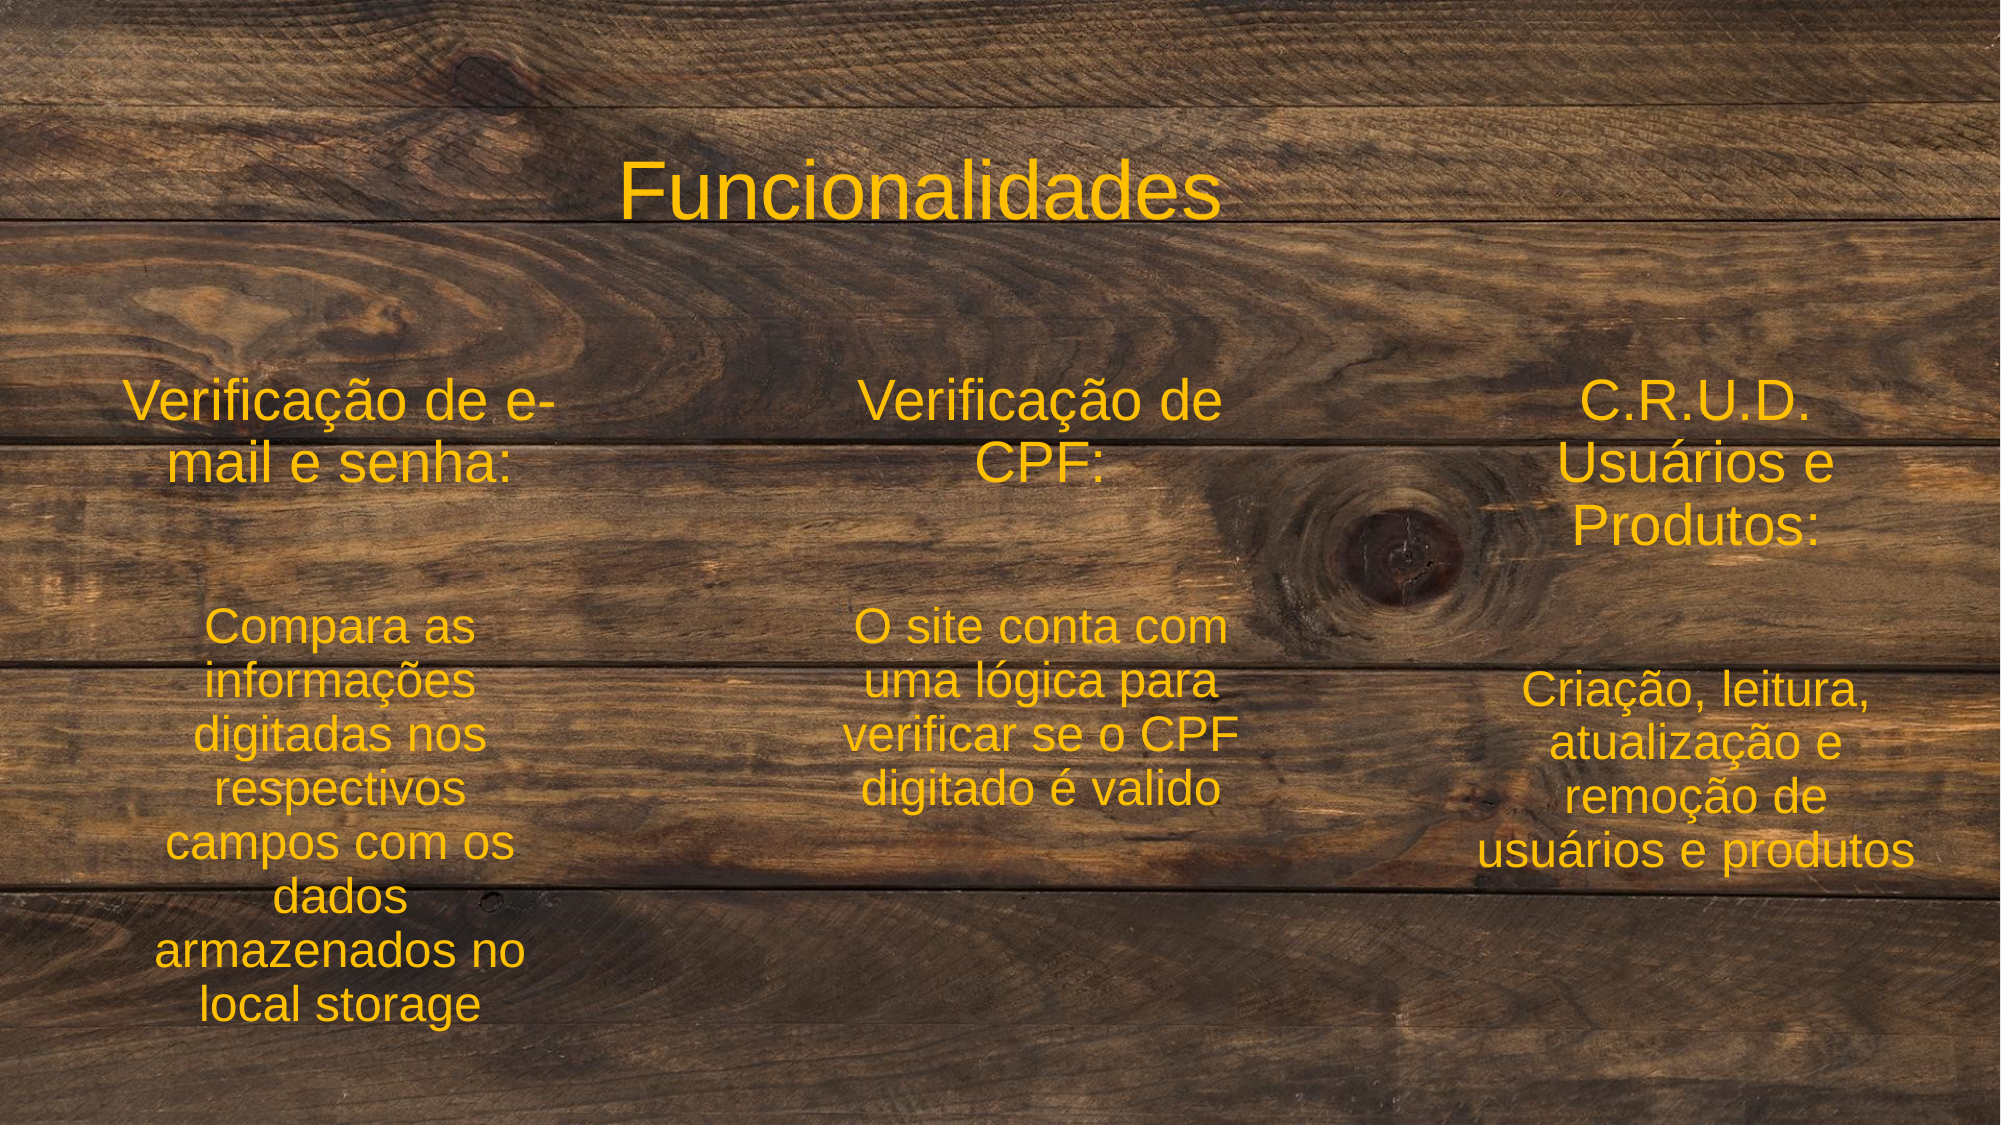

# Funcionalidades
Verificação de e-mail e senha:

Compara as informações digitadas nos respectivos campos com os dados armazenados no local storage
Verificação de CPF:

O site conta com uma lógica para verificar se o CPF digitado é valido
C.R.U.D. Usuários e Produtos:

Criação, leitura, atualização e remoção de usuários e produtos